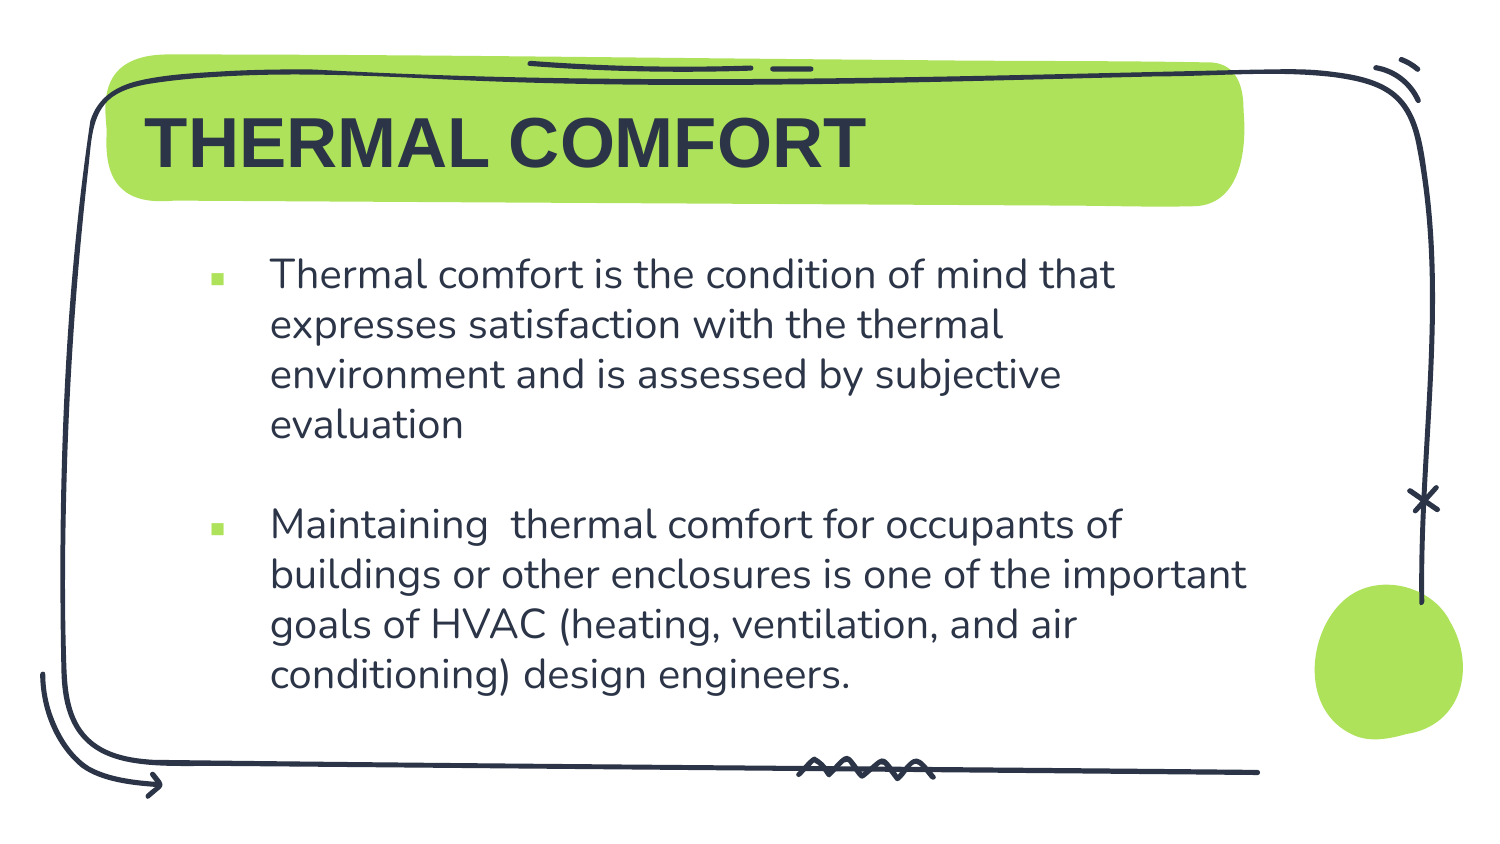

# THERMAL COMFORT
Thermal comfort is the condition of mind that expresses satisfaction with the thermal environment and is assessed by subjective evaluation

Maintaining  thermal comfort for occupants of buildings or other enclosures is one of the important goals of HVAC (heating, ventilation, and air conditioning) design engineers.